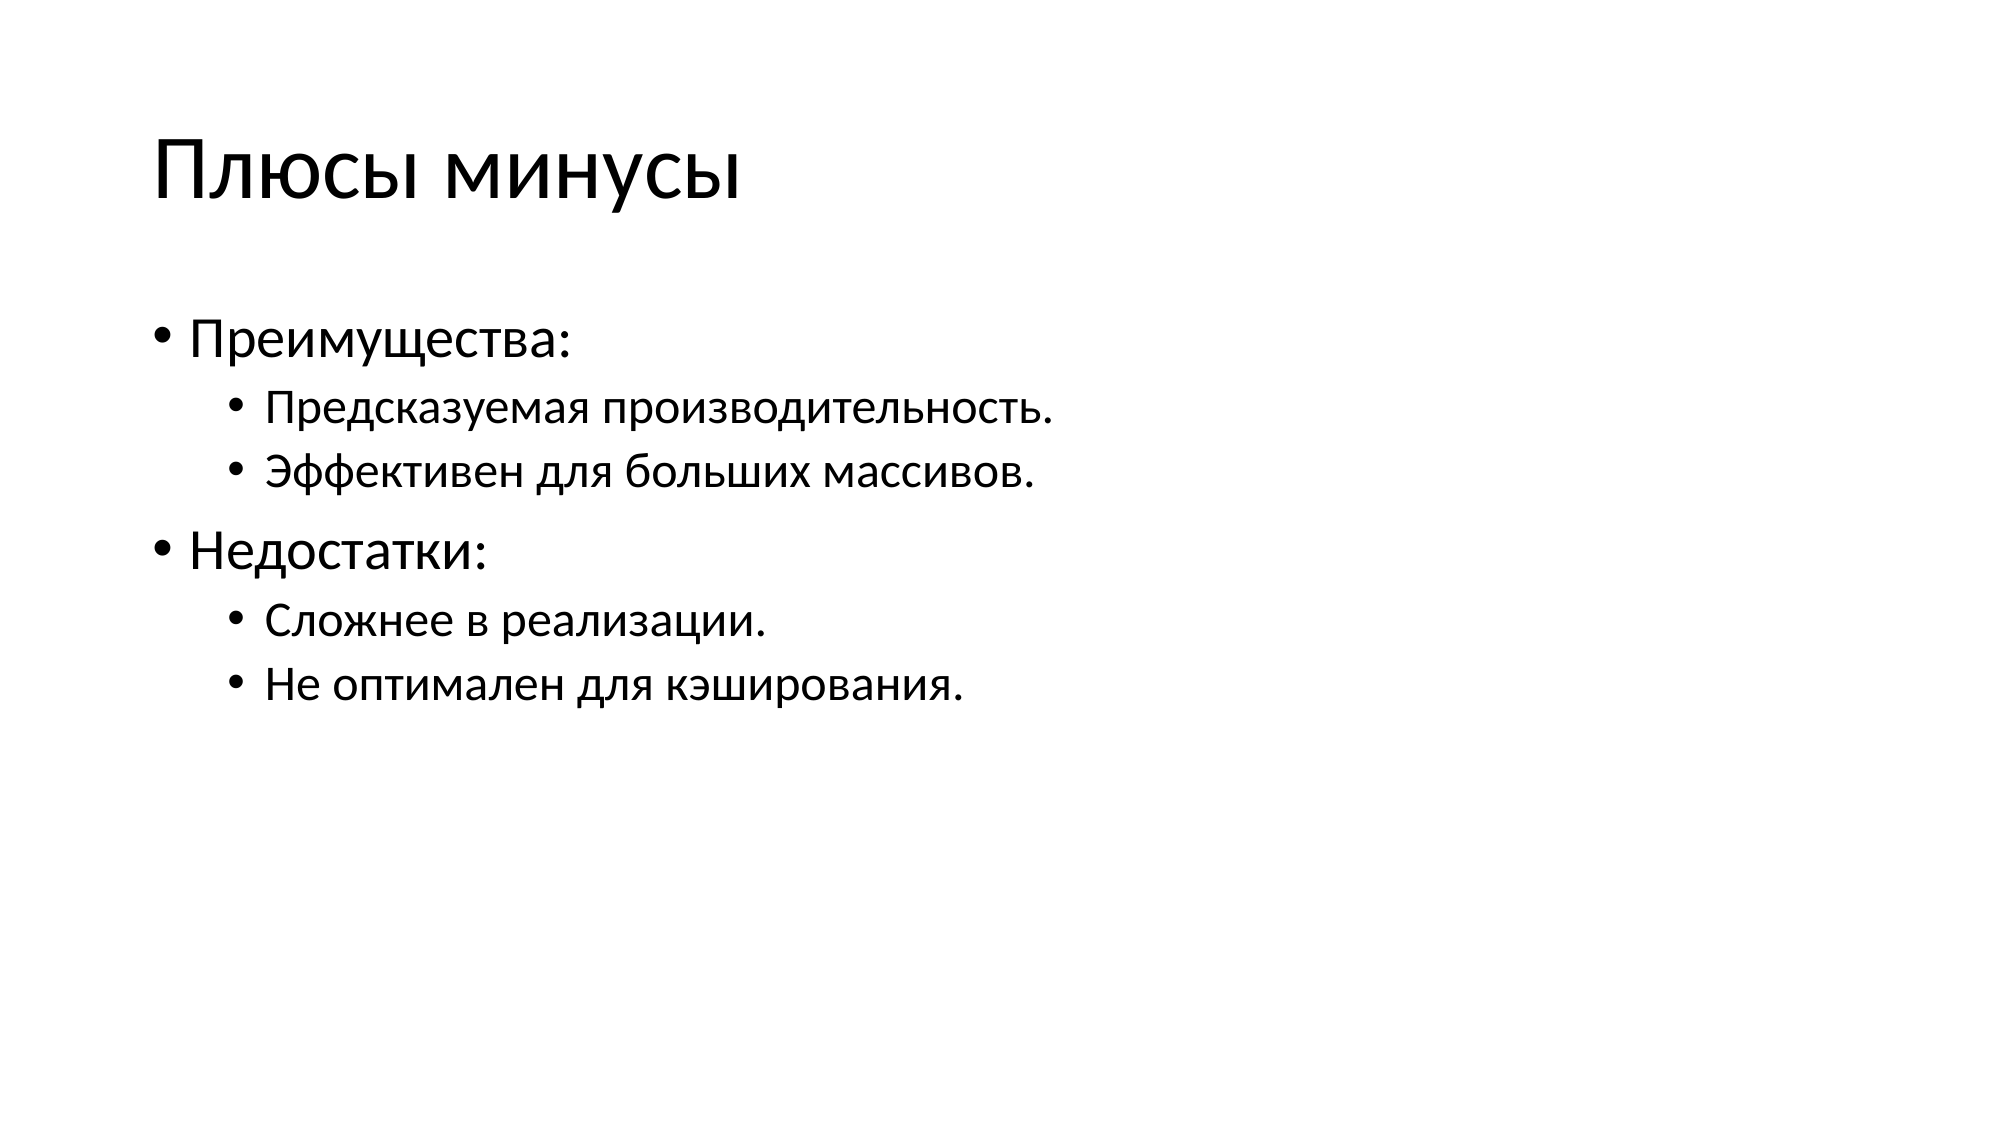

# Плюсы минусы
Преимущества:
Предсказуемая производительность.
Эффективен для больших массивов.
Недостатки:
Сложнее в реализации.
Не оптимален для кэширования.